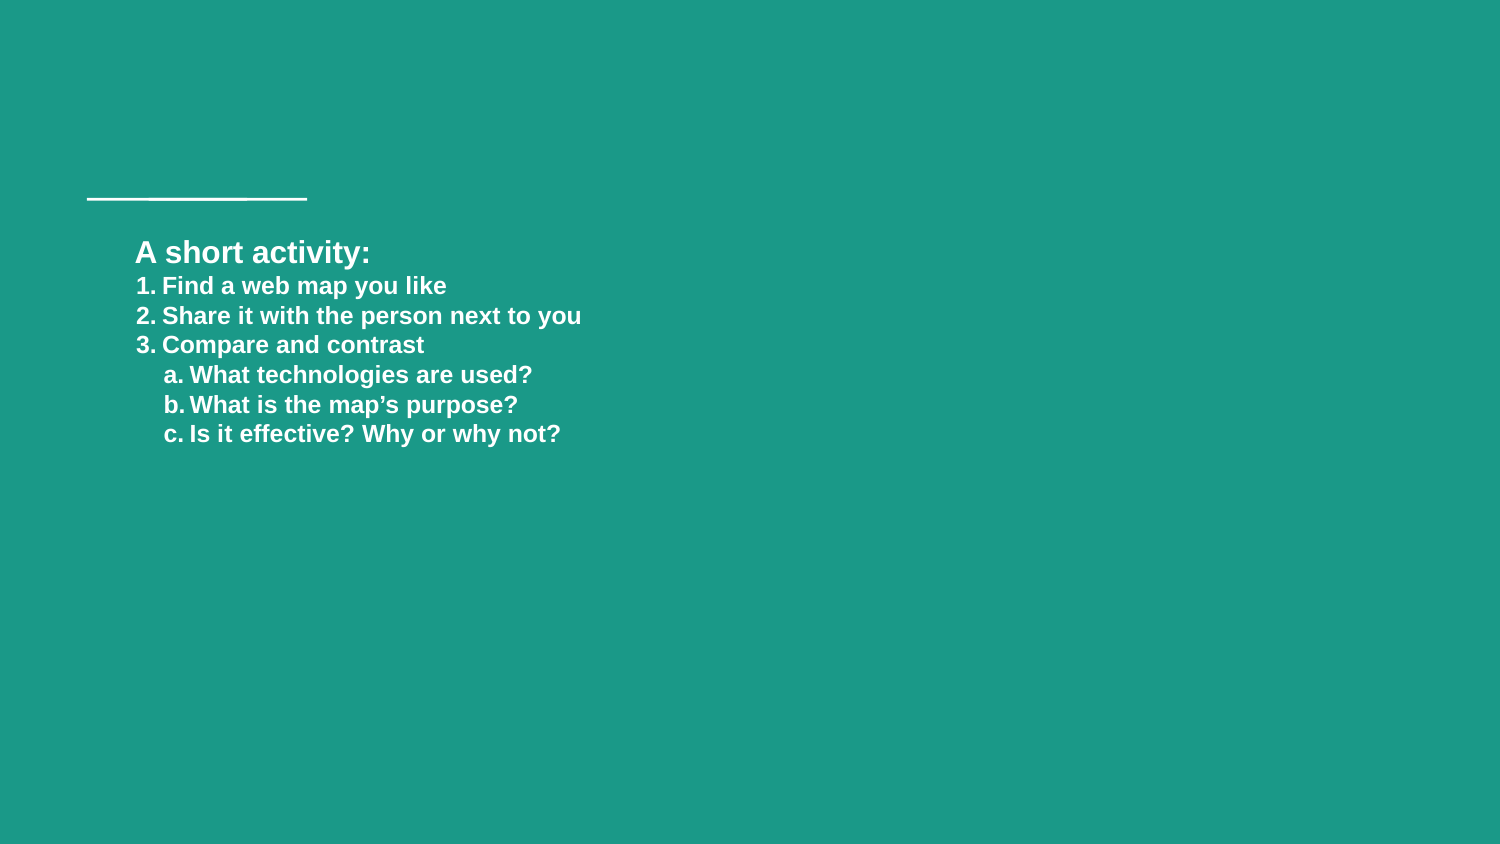

# A short activity:
Find a web map you like
Share it with the person next to you
Compare and contrast
What technologies are used?
What is the map’s purpose?
Is it effective? Why or why not?